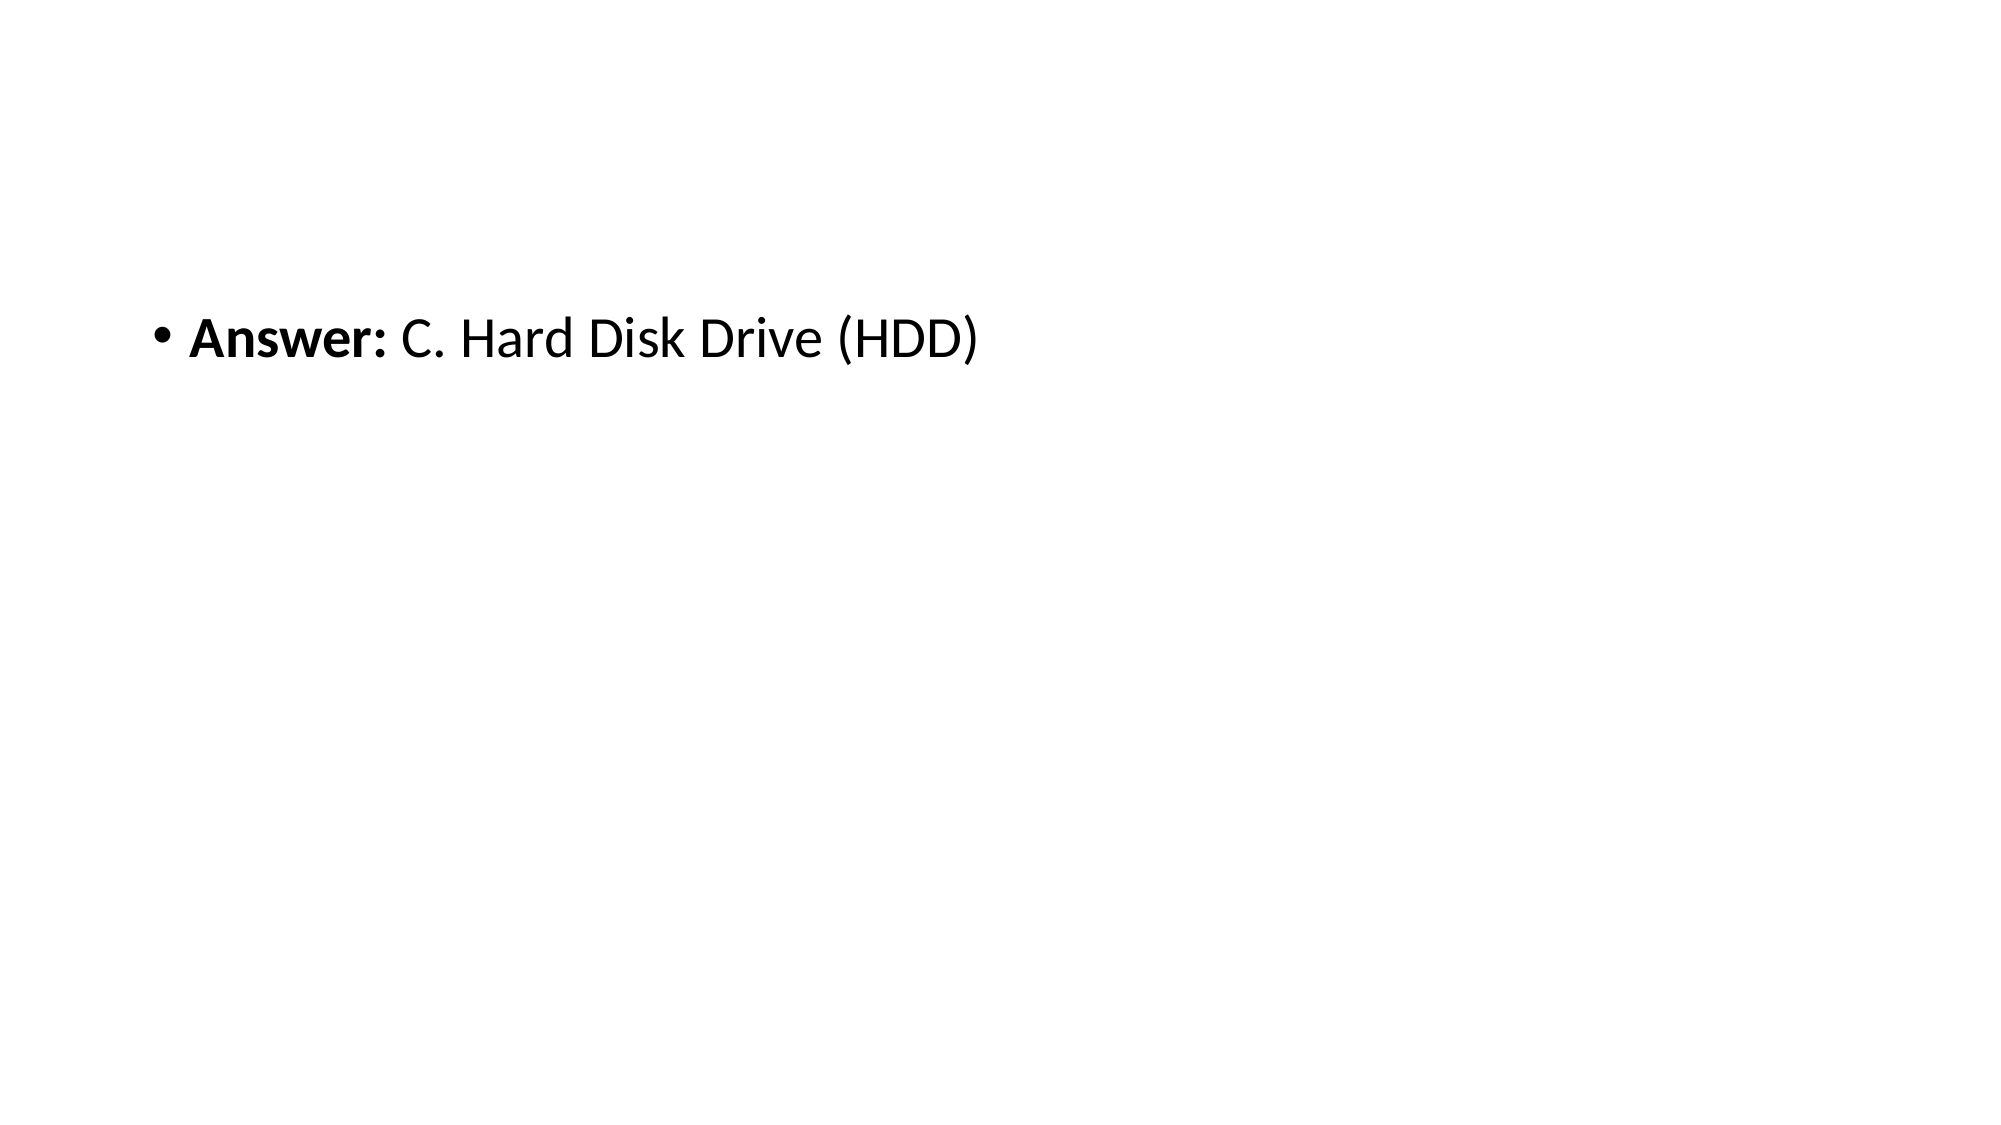

#
Answer: C. Hard Disk Drive (HDD)